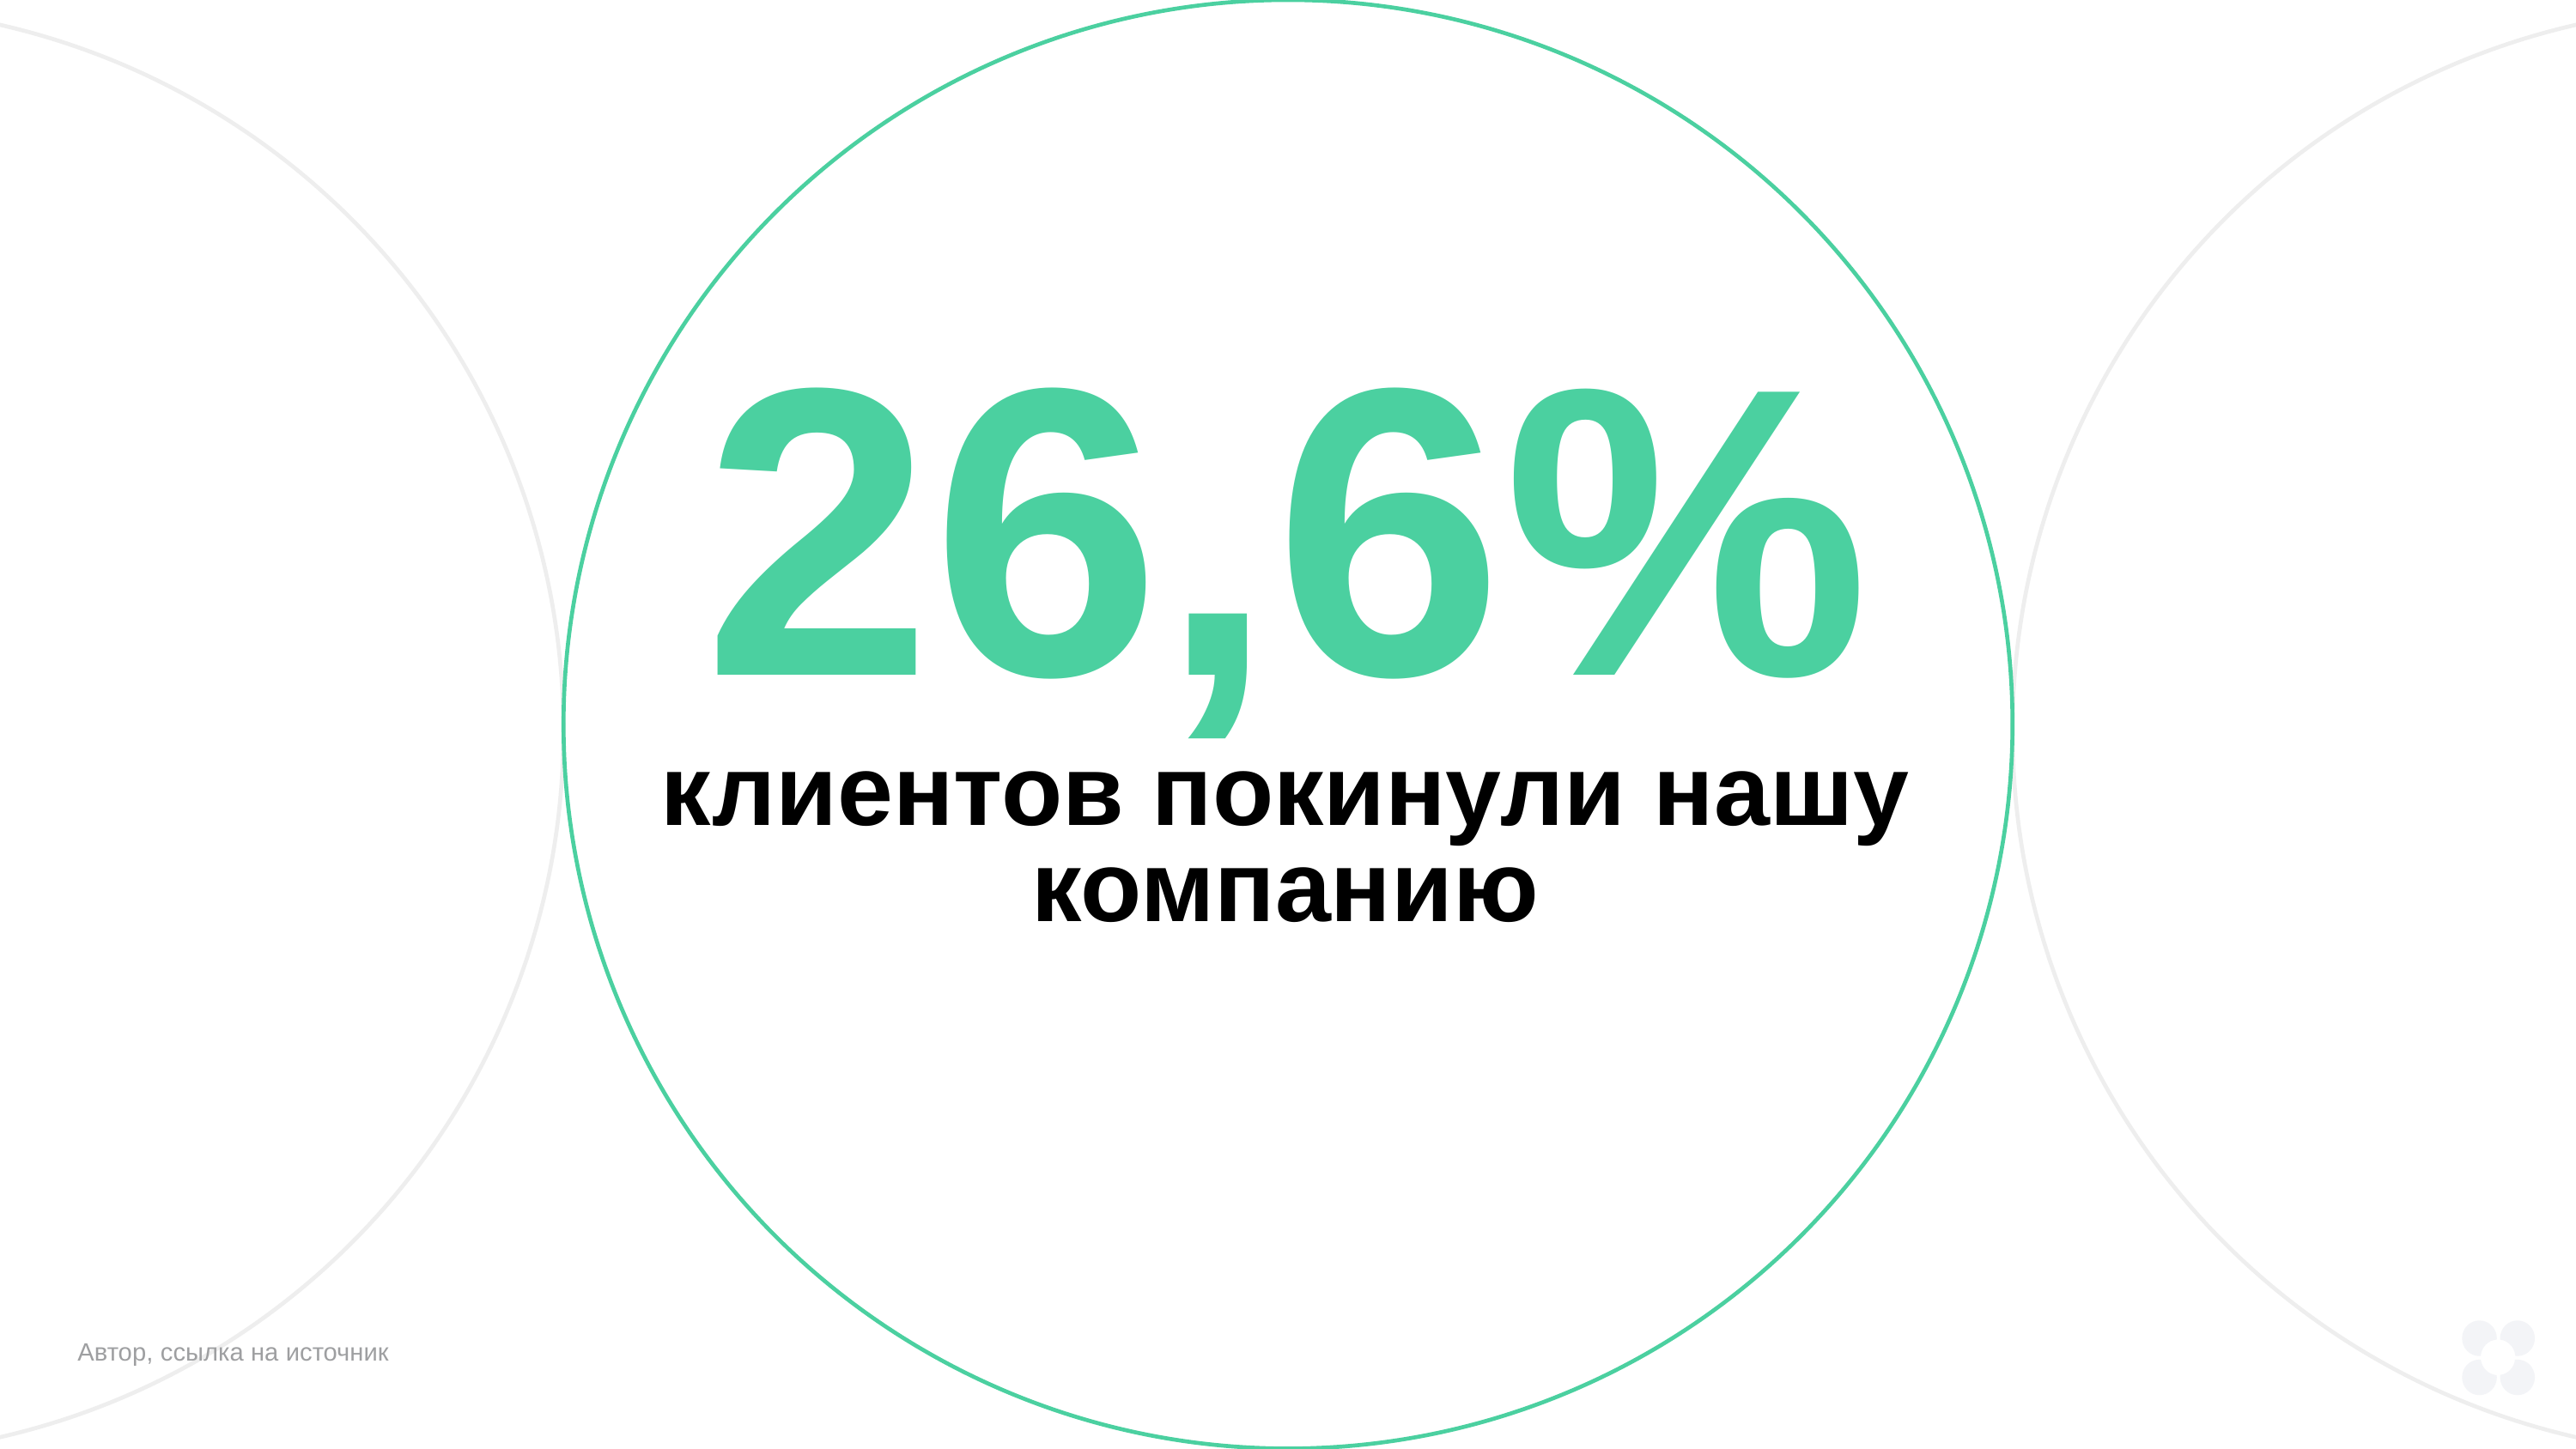

26,6%
клиентов покинули нашу компанию

Автор, ссылка на источник